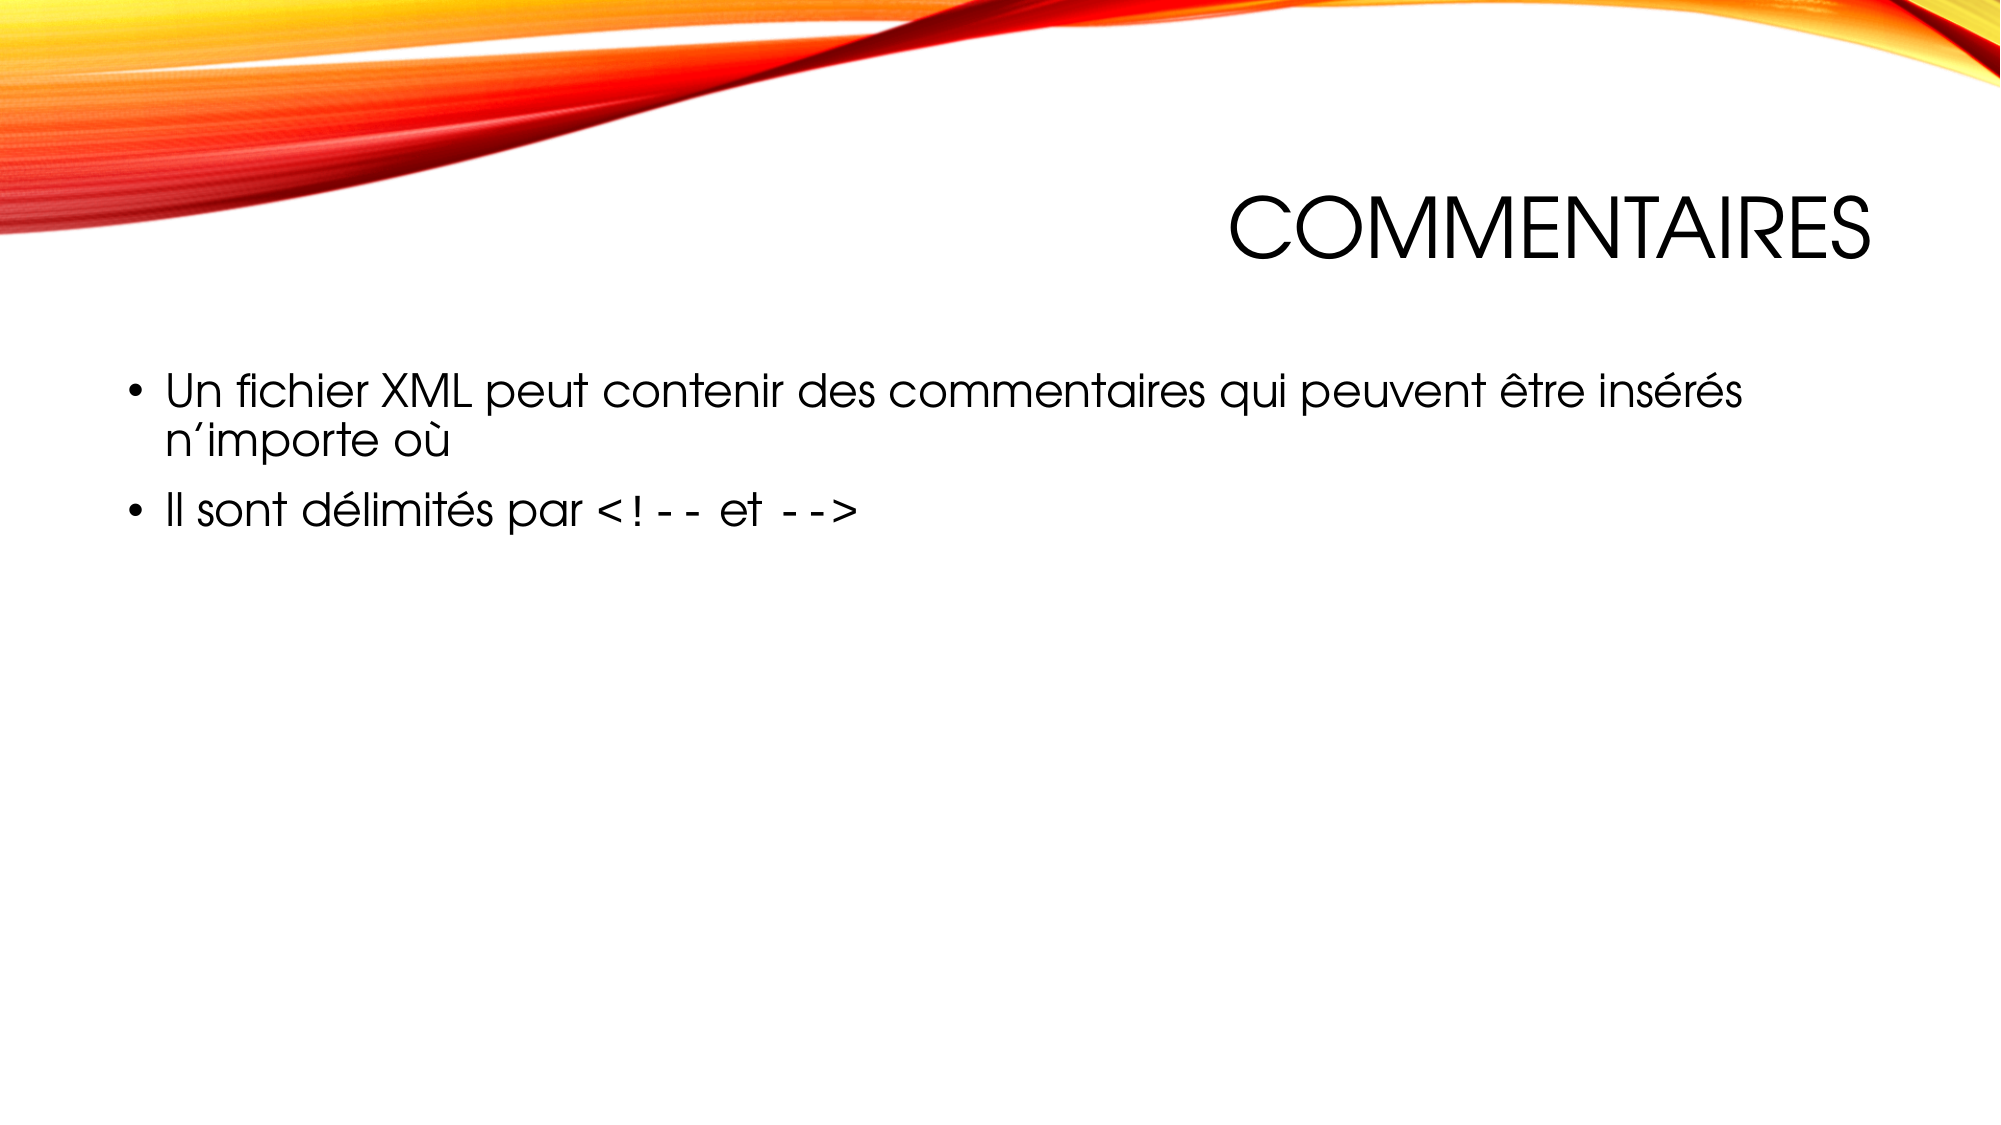

# Commentaires
Un fichier XML peut contenir des commentaires qui peuvent être insérés n’importe où
Il sont délimités par <!-- et -->